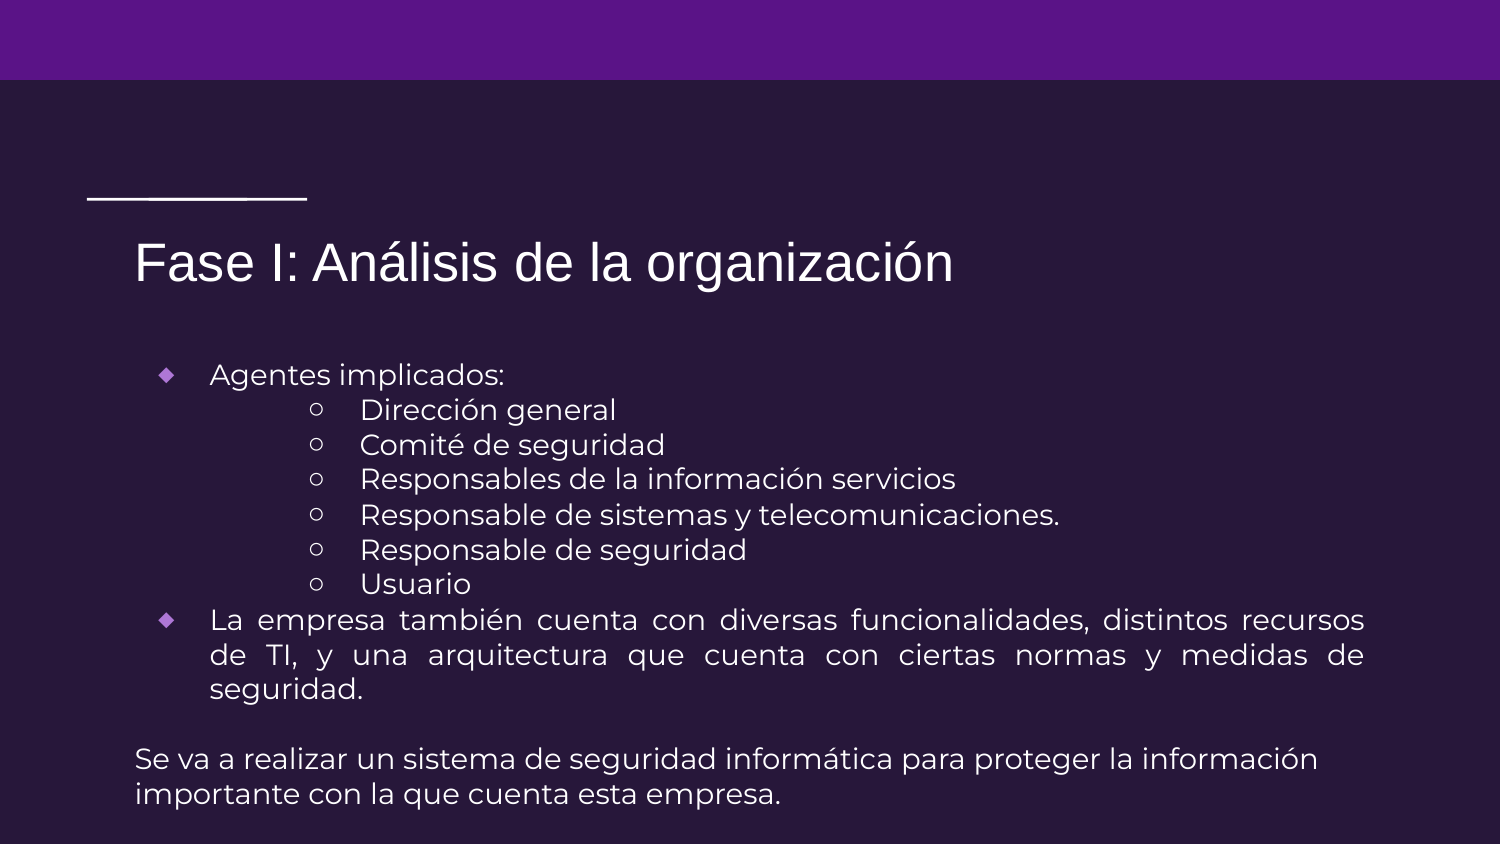

# Fase I: Análisis de la organización
Agentes implicados:
Dirección general
Comité de seguridad
Responsables de la información servicios
Responsable de sistemas y telecomunicaciones.
Responsable de seguridad
Usuario
La empresa también cuenta con diversas funcionalidades, distintos recursos de TI, y una arquitectura que cuenta con ciertas normas y medidas de seguridad.

Se va a realizar un sistema de seguridad informática para proteger la información importante con la que cuenta esta empresa.